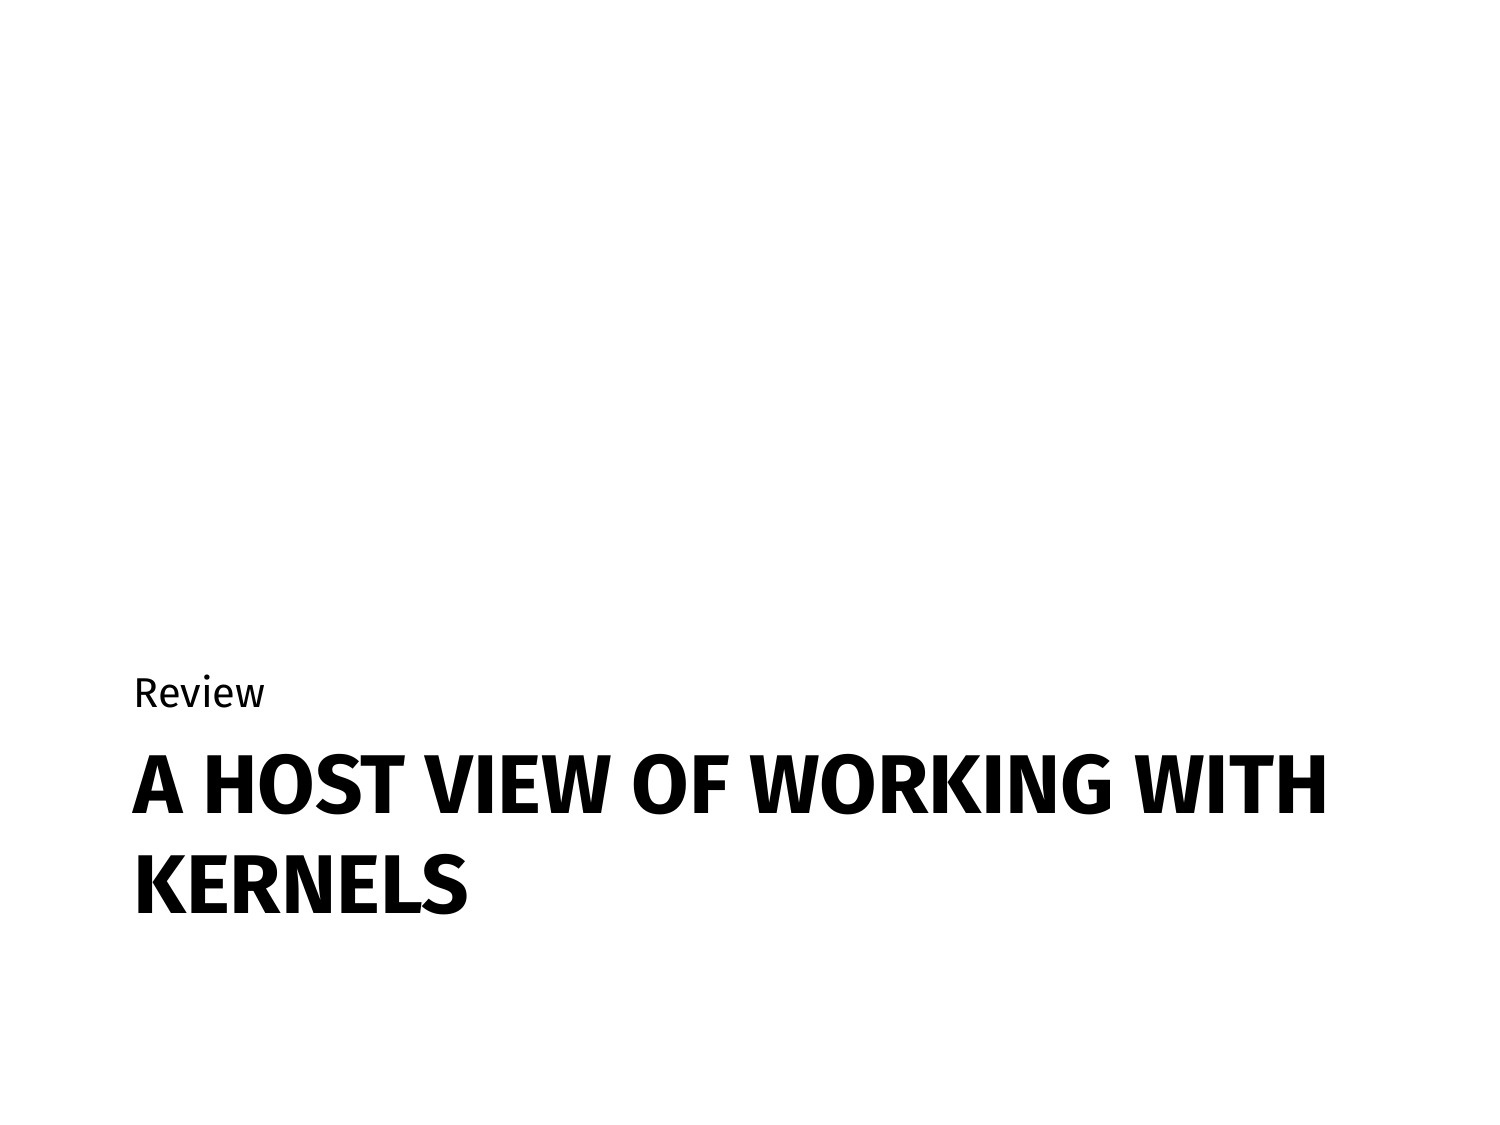

Review
# A host view of Working with kernels